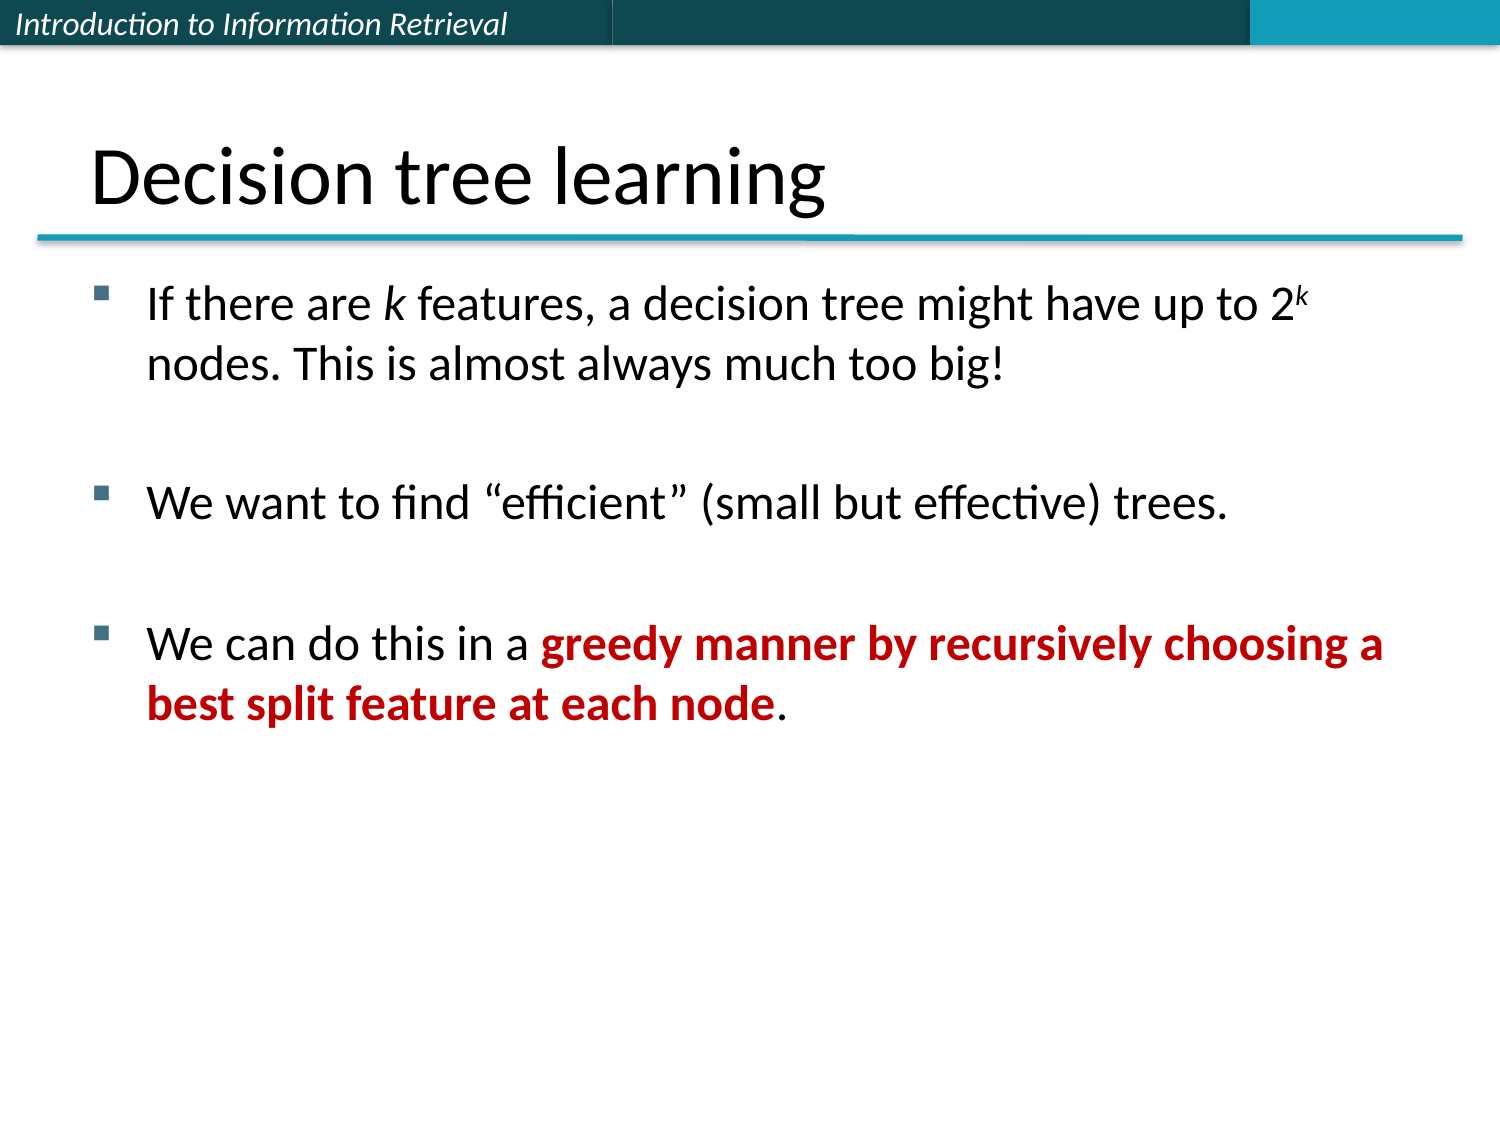

# Decision tree learning
If there are k features, a decision tree might have up to 2k nodes. This is almost always much too big!

We want to find “efficient” (small but effective) trees.

We can do this in a greedy manner by recursively choosing a best split feature at each node.